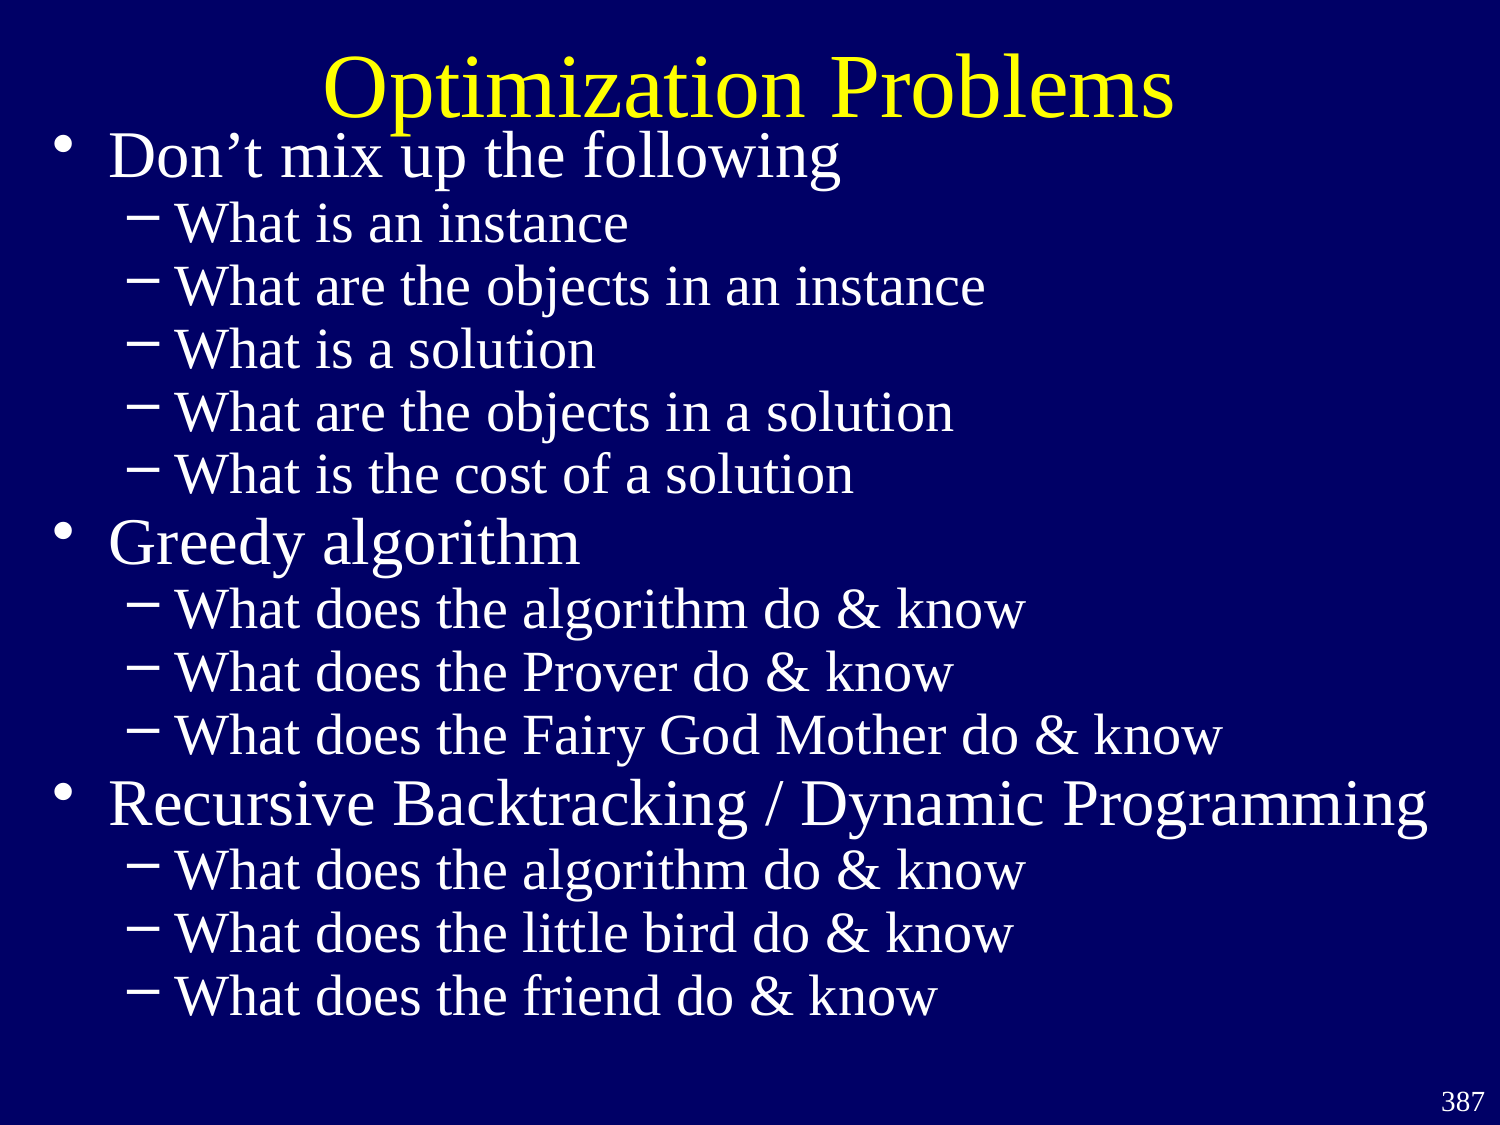

# Optimization Problems
Don’t mix up the following
What is an instance
What are the objects in an instance
What is a solution
What are the objects in a solution
What is the cost of a solution
Greedy algorithm
What does the algorithm do & know
What does the Prover do & know
What does the Fairy God Mother do & know
Recursive Backtracking / Dynamic Programming
What does the algorithm do & know
What does the little bird do & know
What does the friend do & know